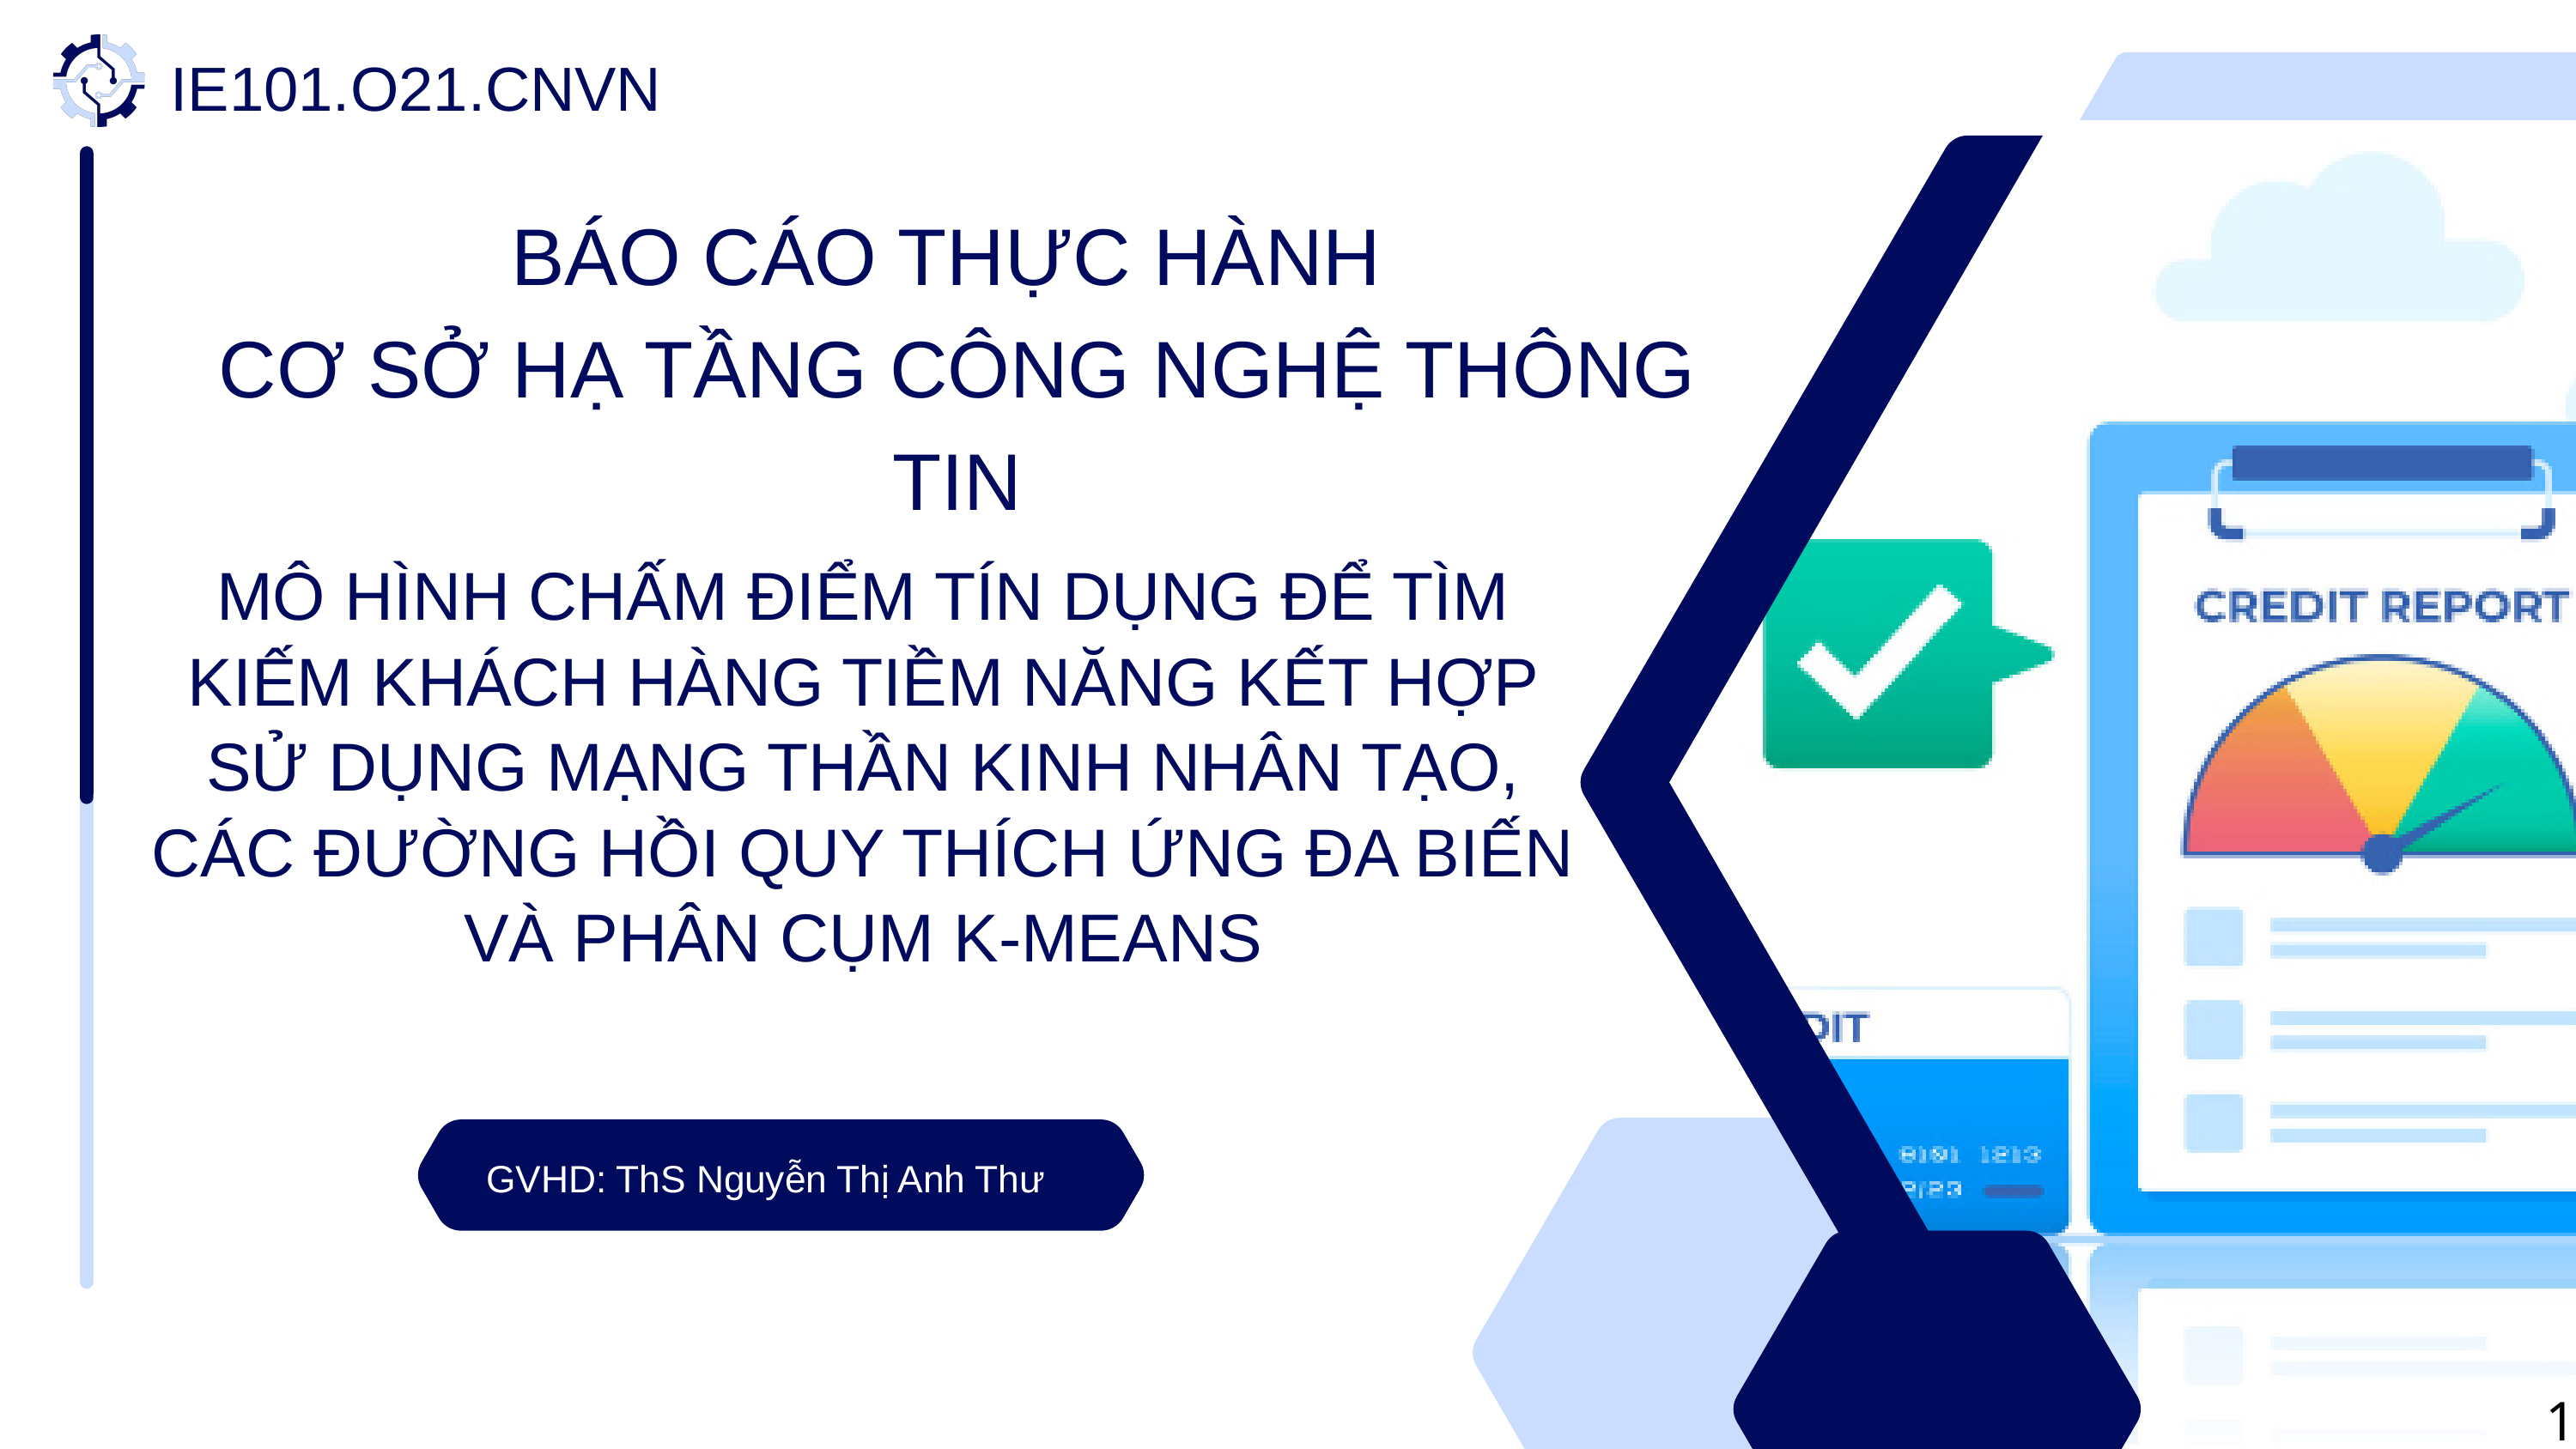

IE101.O21.CNVN

BÁO CÁO THỰC HÀNH
CƠ SỞ HẠ TẦNG CÔNG NGHỆ THÔNG TIN

MÔ HÌNH CHẤM ĐIỂM TÍN DỤNG ĐỂ TÌM KIẾM KHÁCH HÀNG TIỀM NĂNG KẾT HỢP SỬ DỤNG MẠNG THẦN KINH NHÂN TẠO, CÁC ĐƯỜNG HỒI QUY THÍCH ỨNG ĐA BIẾN VÀ PHÂN CỤM K-MEANS

GVHD: ThS Nguyễn Thị Anh Thư

1